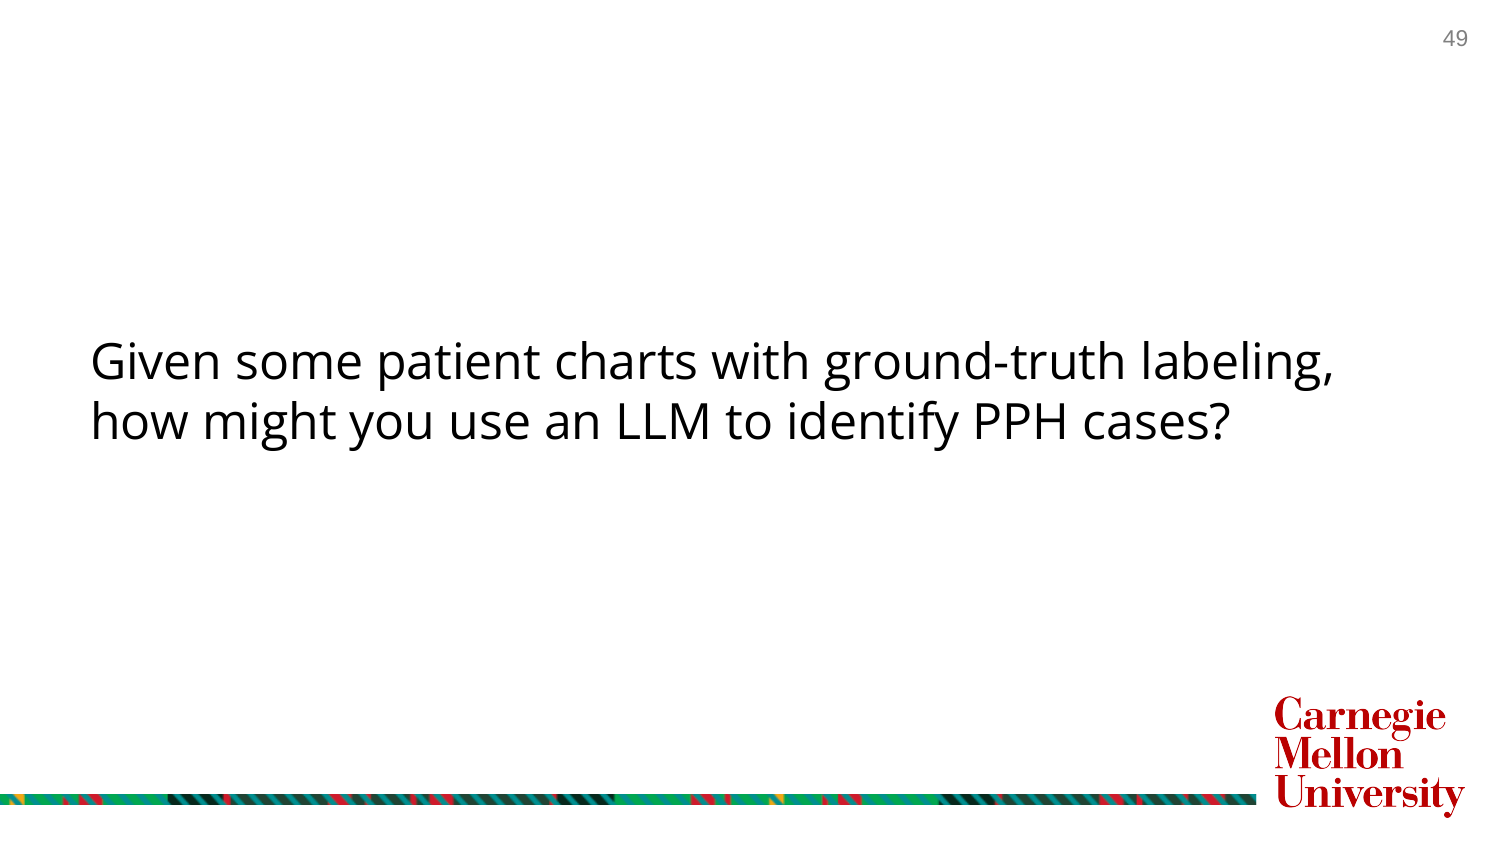

# Given some patient charts with ground-truth labeling, how might you use an LLM to identify PPH cases?
49